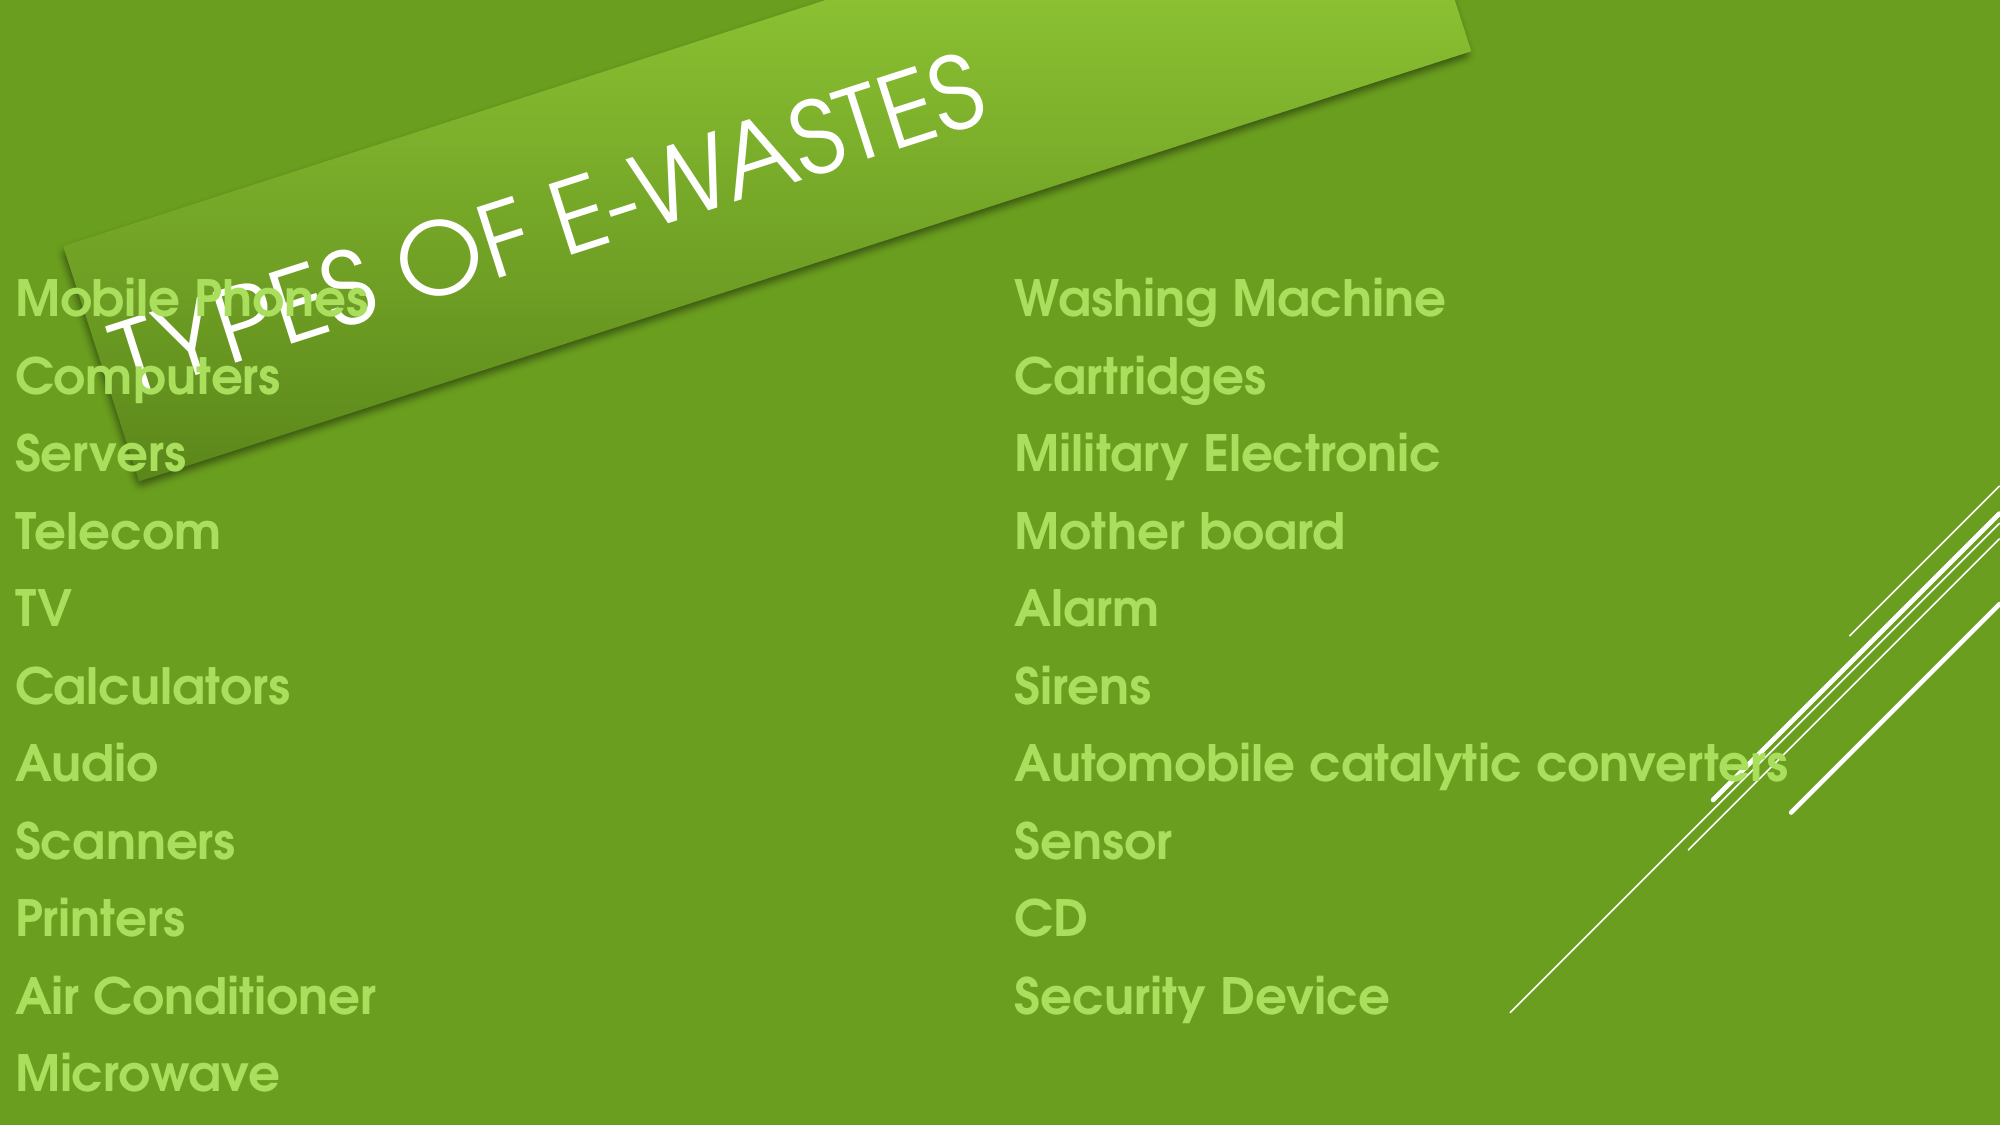

# Types of e-wastes
| Mobile Phones | Washing Machine |
| --- | --- |
| Computers | Cartridges |
| Servers | Military Electronic |
| Telecom | Mother board |
| TV | Alarm |
| Calculators | Sirens |
| Audio | Automobile catalytic converters |
| Scanners | Sensor |
| Printers | CD |
| Air Conditioner | Security Device |
| Microwave |  |